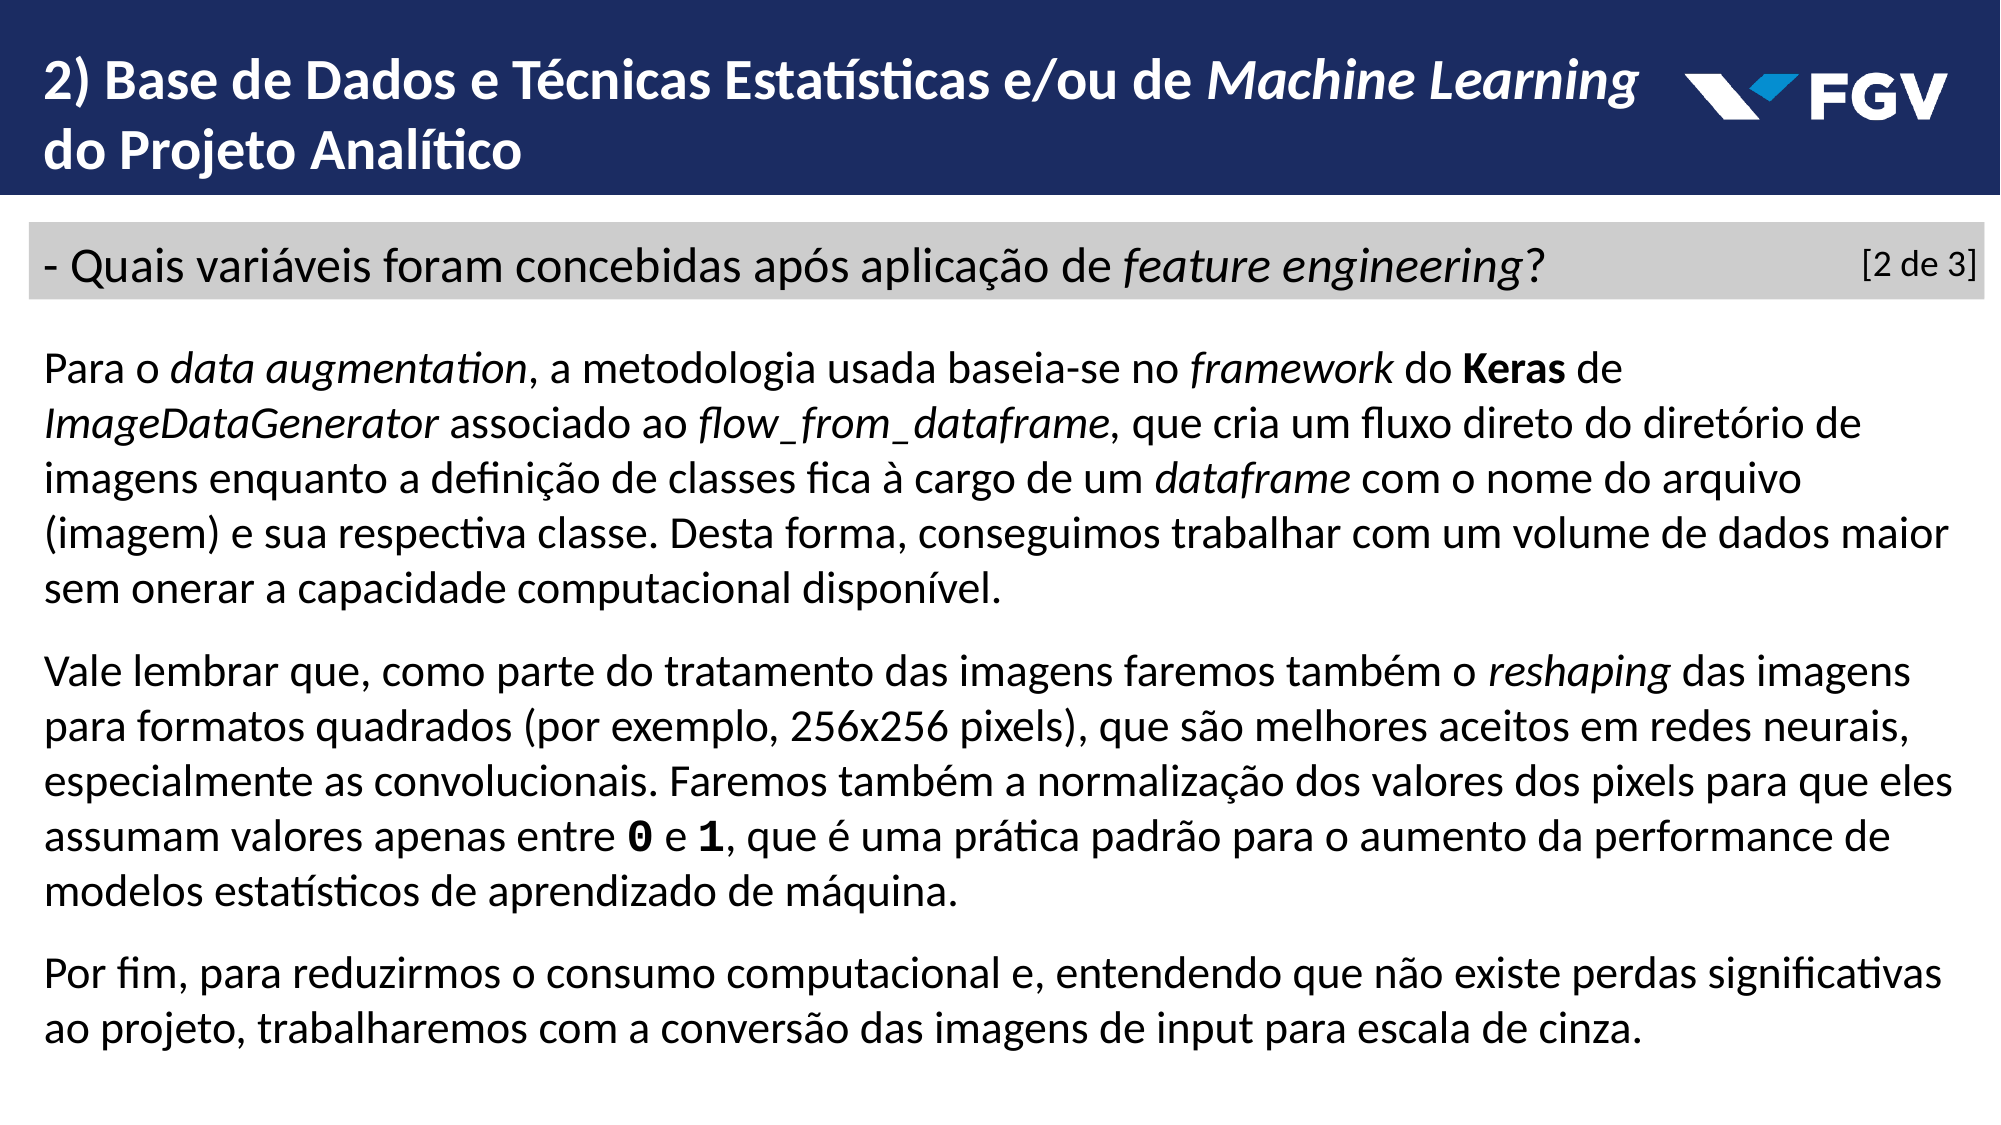

2) Base de Dados e Técnicas Estatísticas e/ou de Machine Learning do Projeto Analítico
[2 de 3]
- Quais variáveis foram concebidas após aplicação de feature engineering?
Para o data augmentation, a metodologia usada baseia-se no framework do Keras de
ImageDataGenerator associado ao flow_from_dataframe, que cria um fluxo direto do diretório de imagens enquanto a definição de classes fica à cargo de um dataframe com o nome do arquivo (imagem) e sua respectiva classe. Desta forma, conseguimos trabalhar com um volume de dados maior sem onerar a capacidade computacional disponível.

Vale lembrar que, como parte do tratamento das imagens faremos também o reshaping das imagens para formatos quadrados (por exemplo, 256x256 pixels), que são melhores aceitos em redes neurais, especialmente as convolucionais. Faremos também a normalização dos valores dos pixels para que eles assumam valores apenas entre 0 e 1, que é uma prática padrão para o aumento da performance de modelos estatísticos de aprendizado de máquina.

Por fim, para reduzirmos o consumo computacional e, entendendo que não existe perdas significativas ao projeto, trabalharemos com a conversão das imagens de input para escala de cinza.